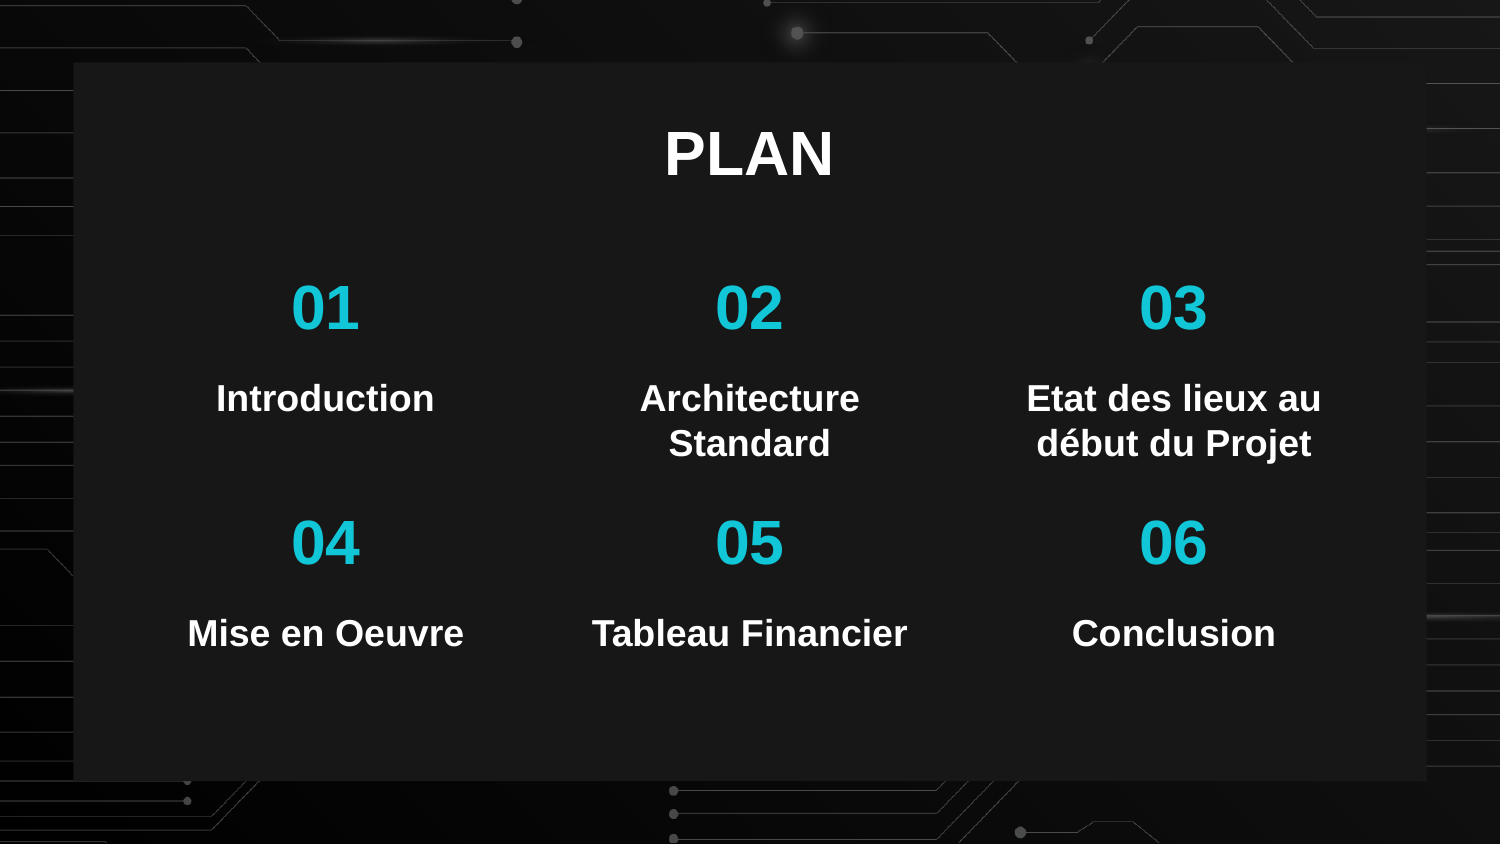

# PLAN
01
02
03
Introduction
Architecture Standard
Etat des lieux au début du Projet
04
05
06
Mise en Oeuvre
Tableau Financier
Conclusion